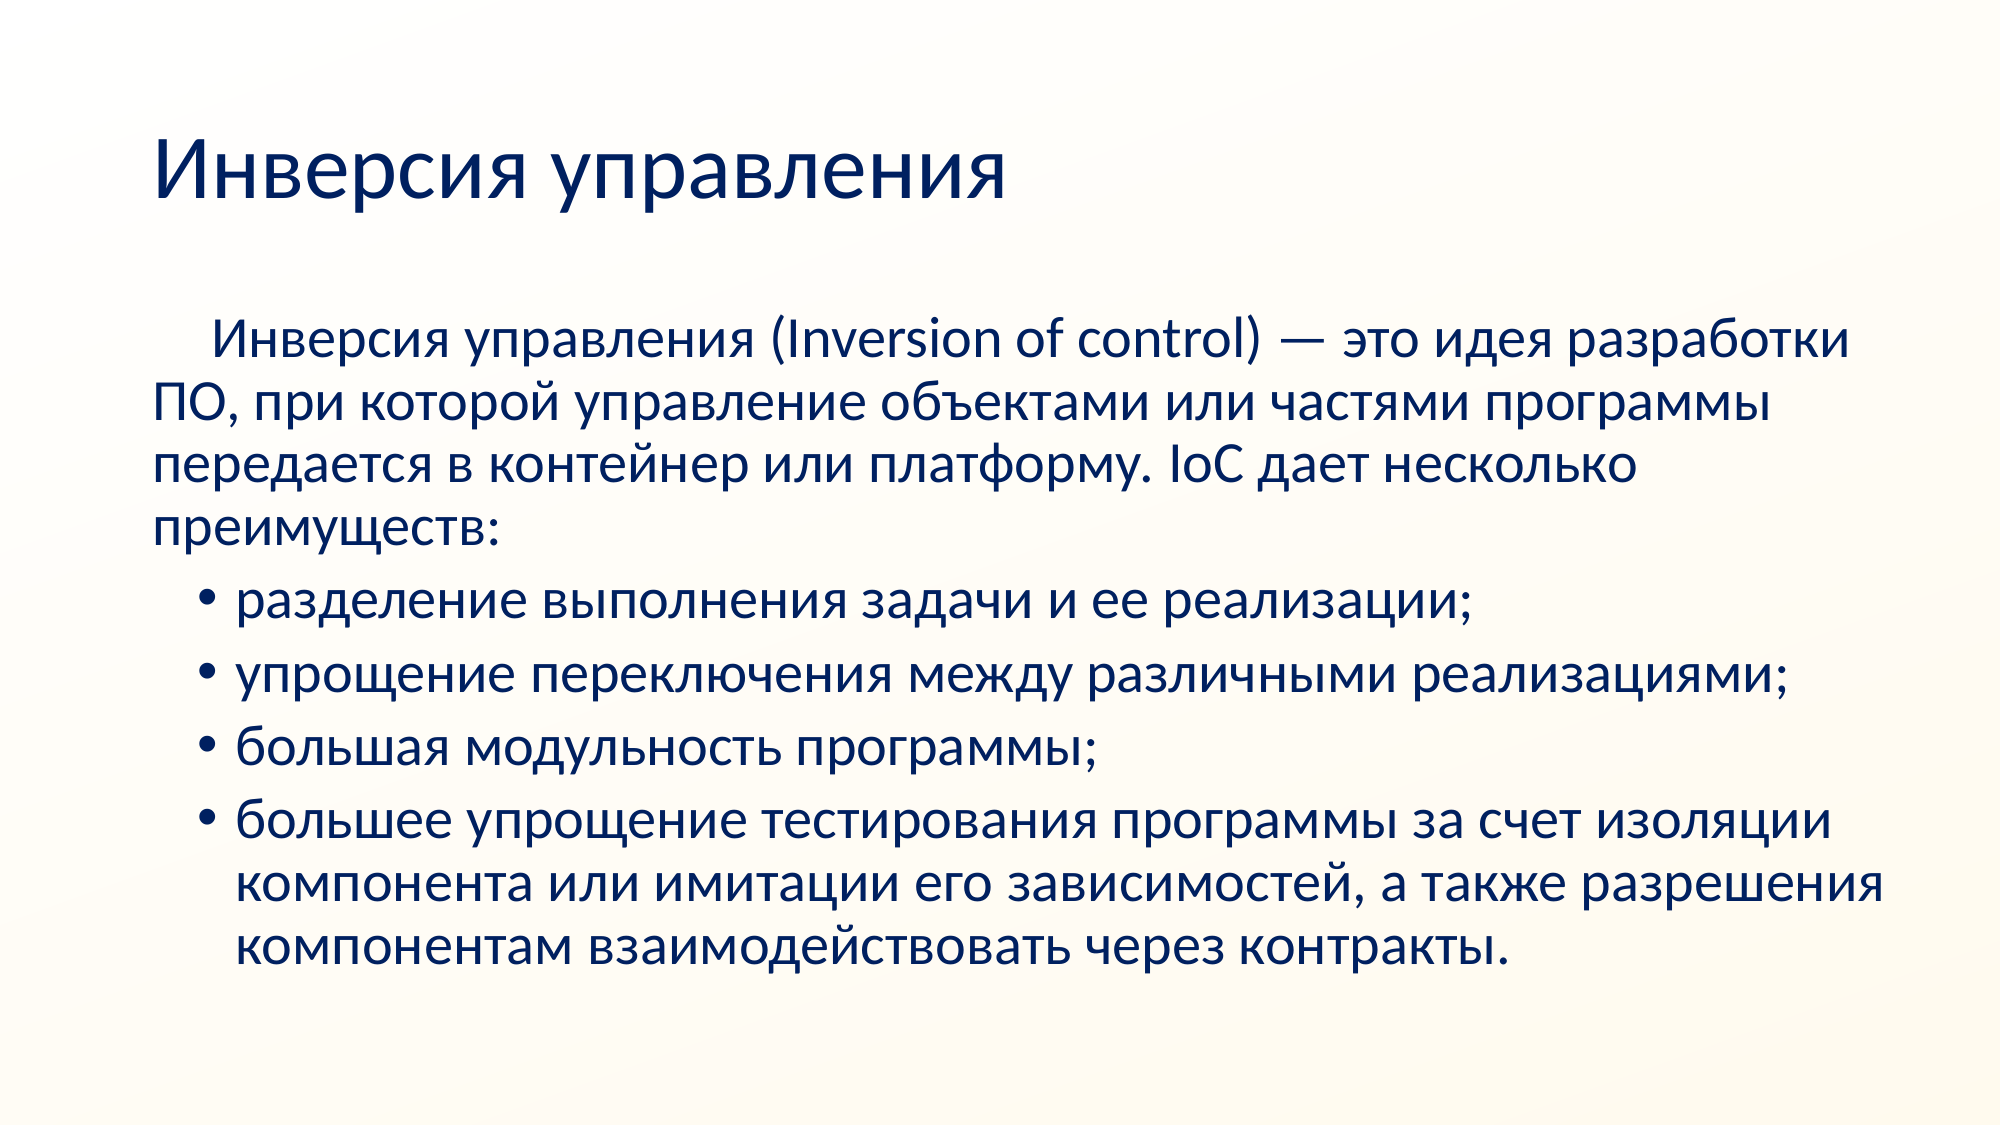

# Инверсия управления
Инверсия управления (Inversion of control) — это идея разработки ПО, при которой управление объектами или частями программы передается в контейнер или платформу. IoC дает несколько преимуществ:
разделение выполнения задачи и ее реализации;
упрощение переключения между различными реализациями;
большая модульность программы;
большее упрощение тестирования программы за счет изоляции компонента или имитации его зависимостей, а также разрешения компонентам взаимодействовать через контракты.